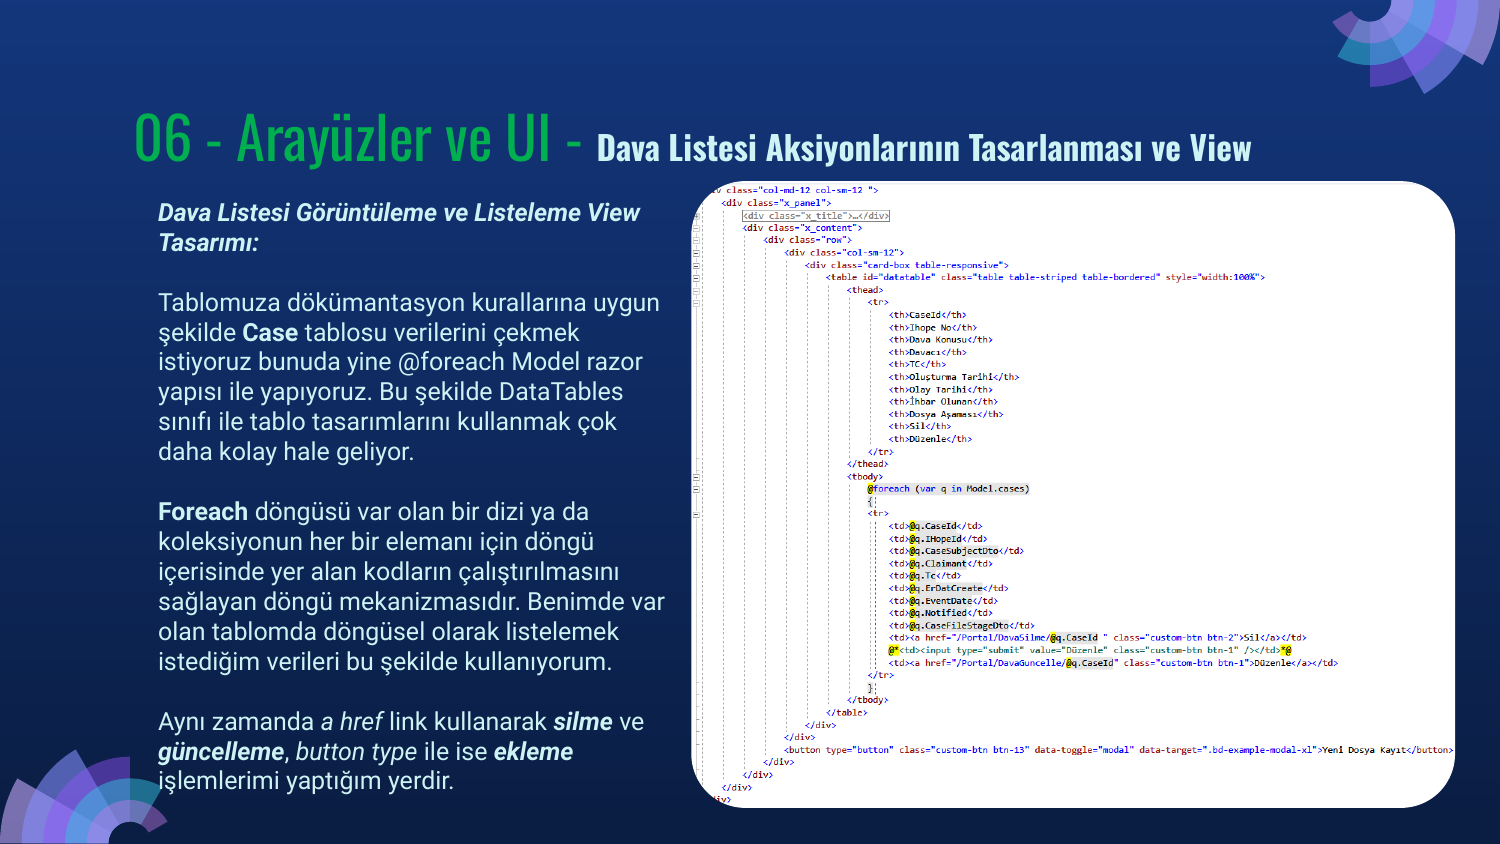

06 - Arayüzler ve UI - Dava Listesi Aksiyonlarının Tasarlanması ve View
# Dava Listesi Görüntüleme ve Listeleme View Tasarımı:

Tablomuza dökümantasyon kurallarına uygun şekilde Case tablosu verilerini çekmek istiyoruz bunuda yine @foreach Model razor yapısı ile yapıyoruz. Bu şekilde DataTables sınıfı ile tablo tasarımlarını kullanmak çok daha kolay hale geliyor.

Foreach döngüsü var olan bir dizi ya da koleksiyonun her bir elemanı için döngü içerisinde yer alan kodların çalıştırılmasını sağlayan döngü mekanizmasıdır. Benimde var olan tablomda döngüsel olarak listelemek istediğim verileri bu şekilde kullanıyorum.

Aynı zamanda a href link kullanarak silme ve güncelleme, button type ile ise ekleme işlemlerimi yaptığım yerdir.